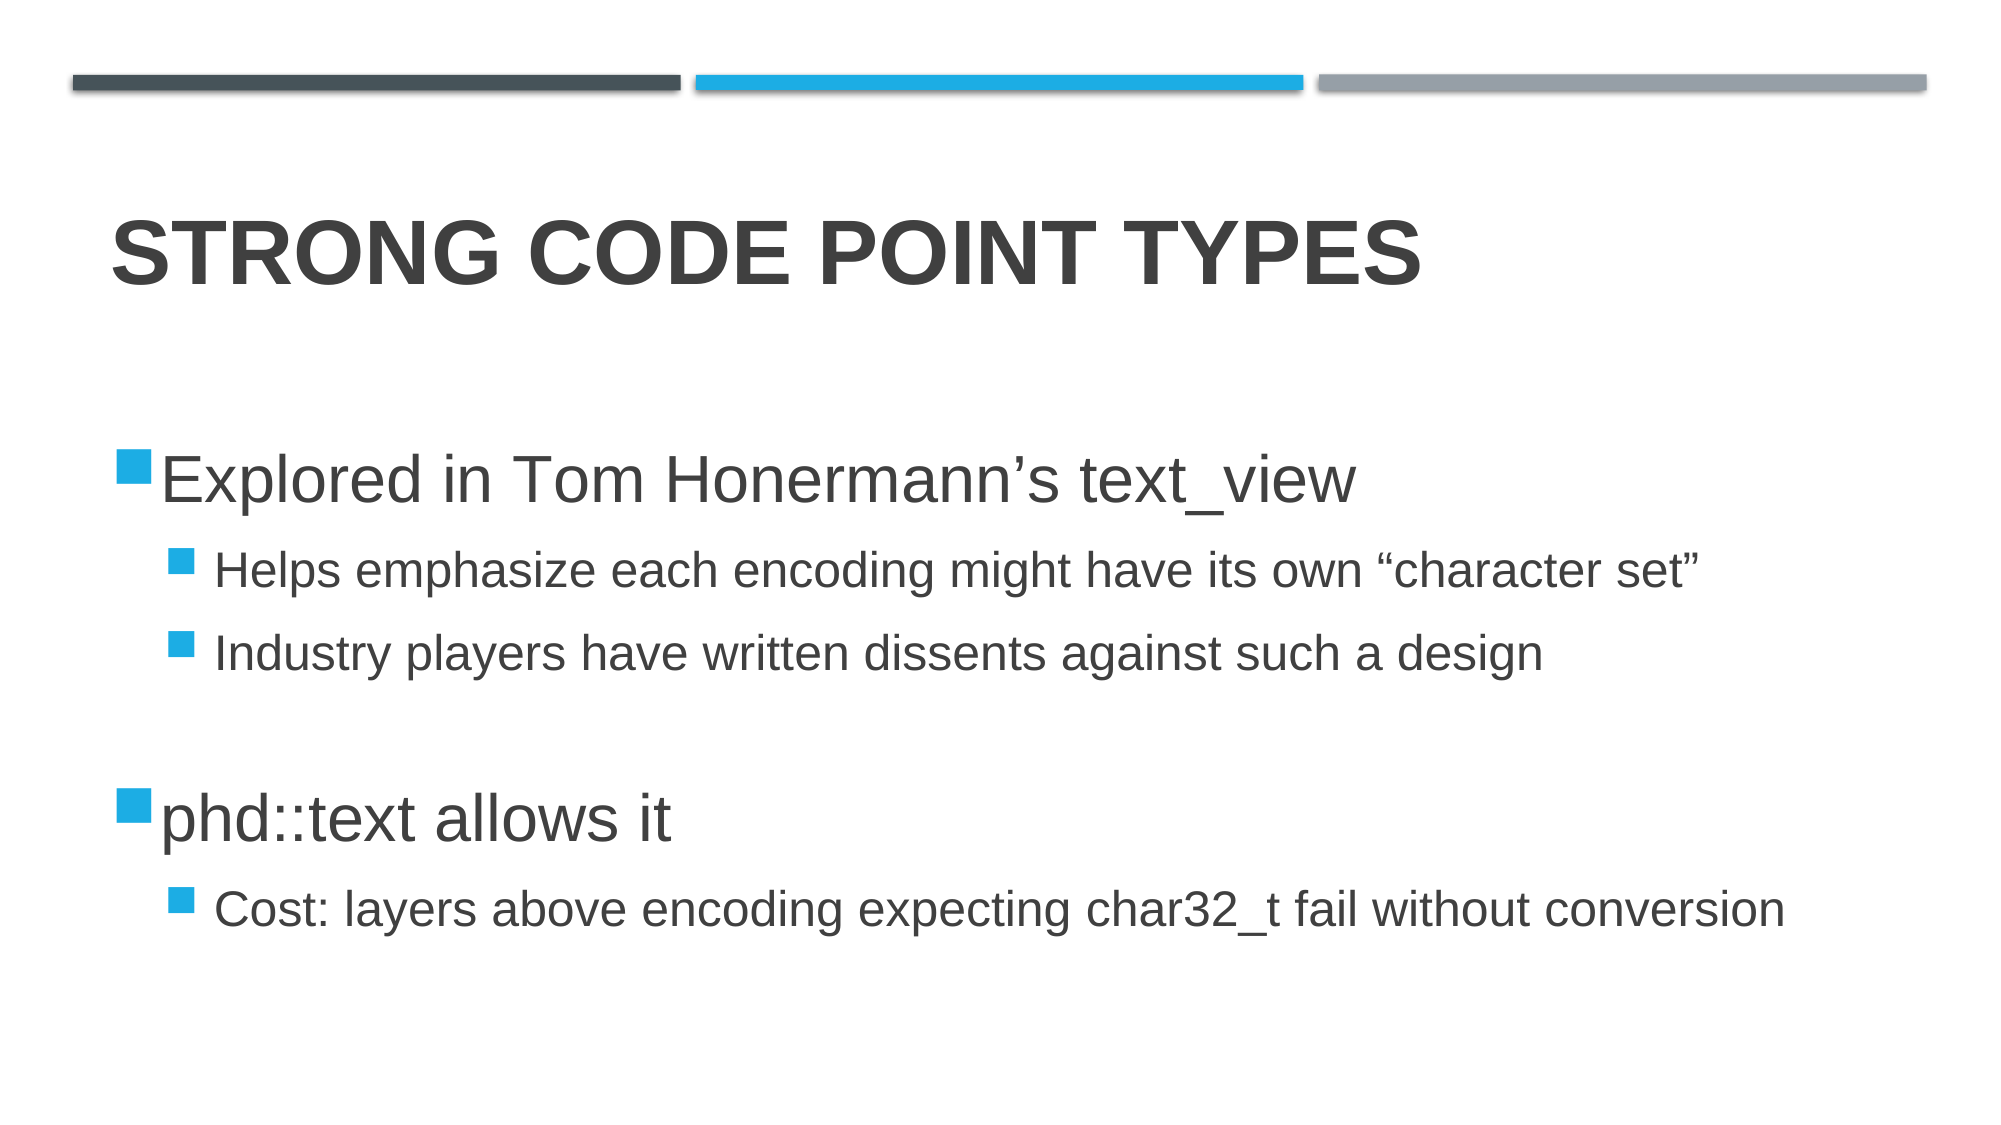

# Strong Code point Types
Explored in Tom Honermann’s text_view
Helps emphasize each encoding might have its own “character set”
Industry players have written dissents against such a design
phd::text allows it
Cost: layers above encoding expecting char32_t fail without conversion